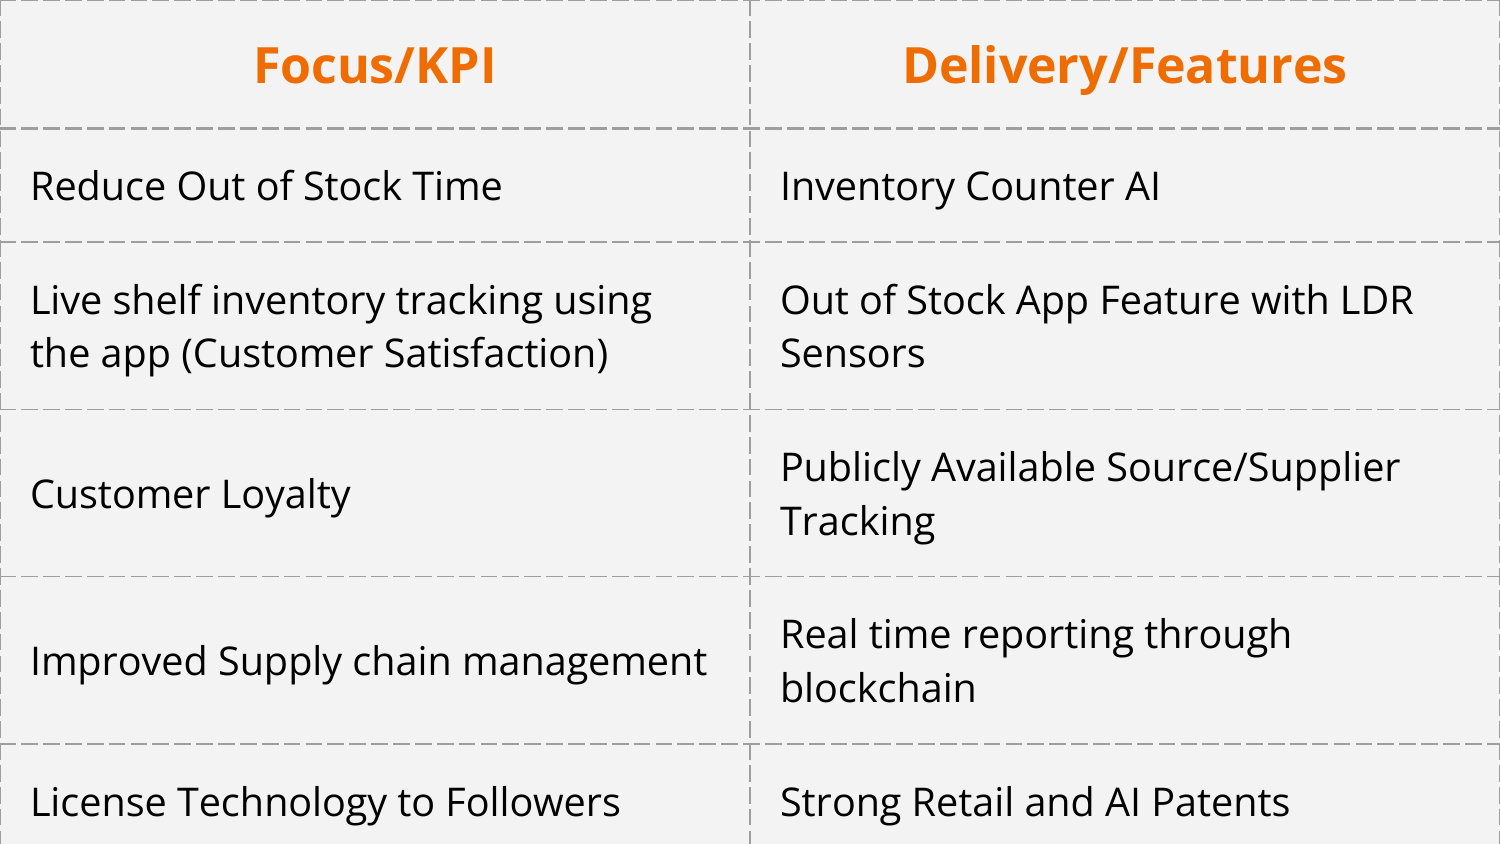

| Focus/KPI | Delivery/Features |
| --- | --- |
| Reduce Out of Stock Time | Inventory Counter AI |
| Live shelf inventory tracking using the app (Customer Satisfaction) | Out of Stock App Feature with LDR Sensors |
| Customer Loyalty | Publicly Available Source/Supplier Tracking |
| Improved Supply chain management | Real time reporting through blockchain |
| License Technology to Followers | Strong Retail and AI Patents |